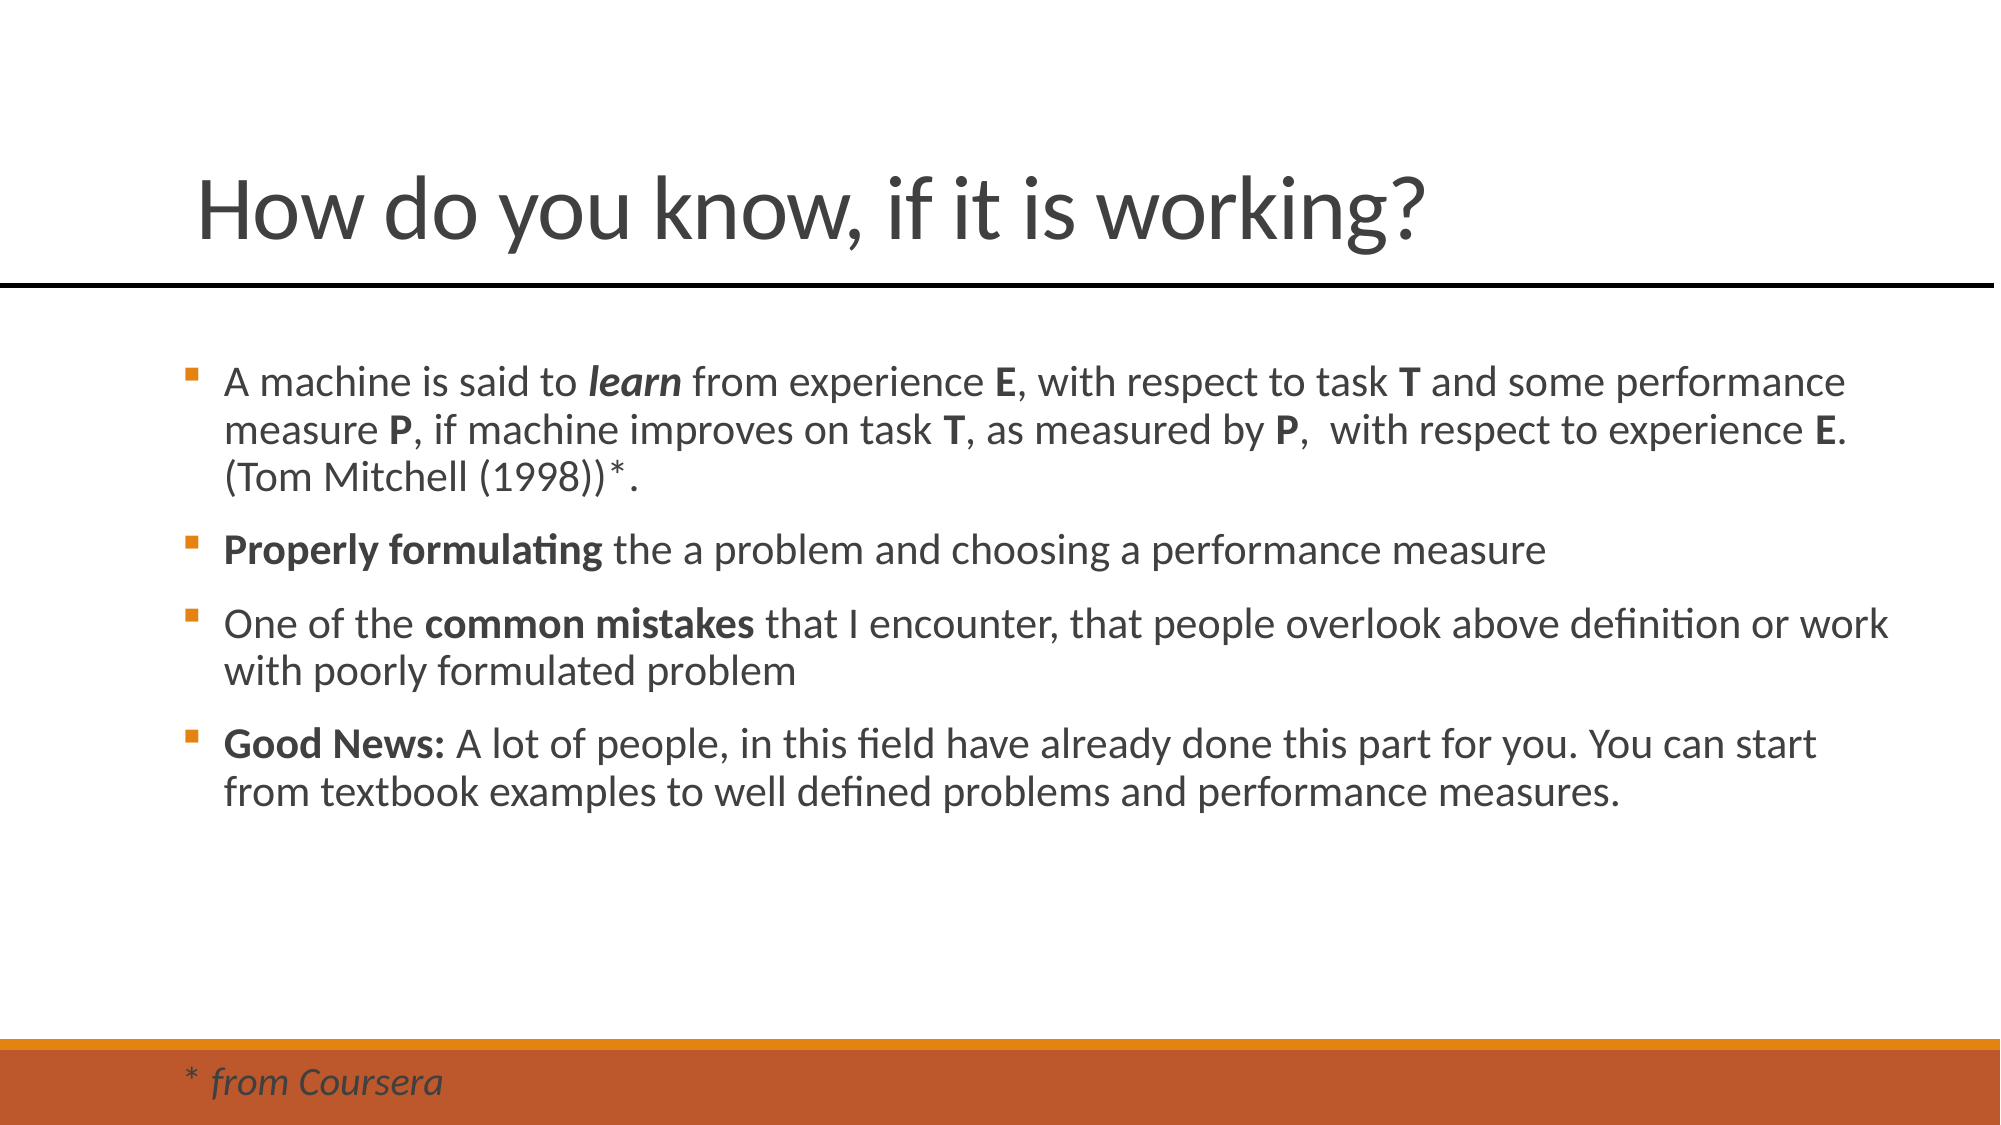

# How do you know, if it is working?
A machine is said to learn from experience E, with respect to task T and some performance measure P, if machine improves on task T, as measured by P,  with respect to experience E. (Tom Mitchell (1998))*.
Properly formulating the a problem and choosing a performance measure
One of the common mistakes that I encounter, that people overlook above definition or work with poorly formulated problem
Good News: A lot of people, in this field have already done this part for you. You can start from textbook examples to well defined problems and performance measures.

* from Coursera